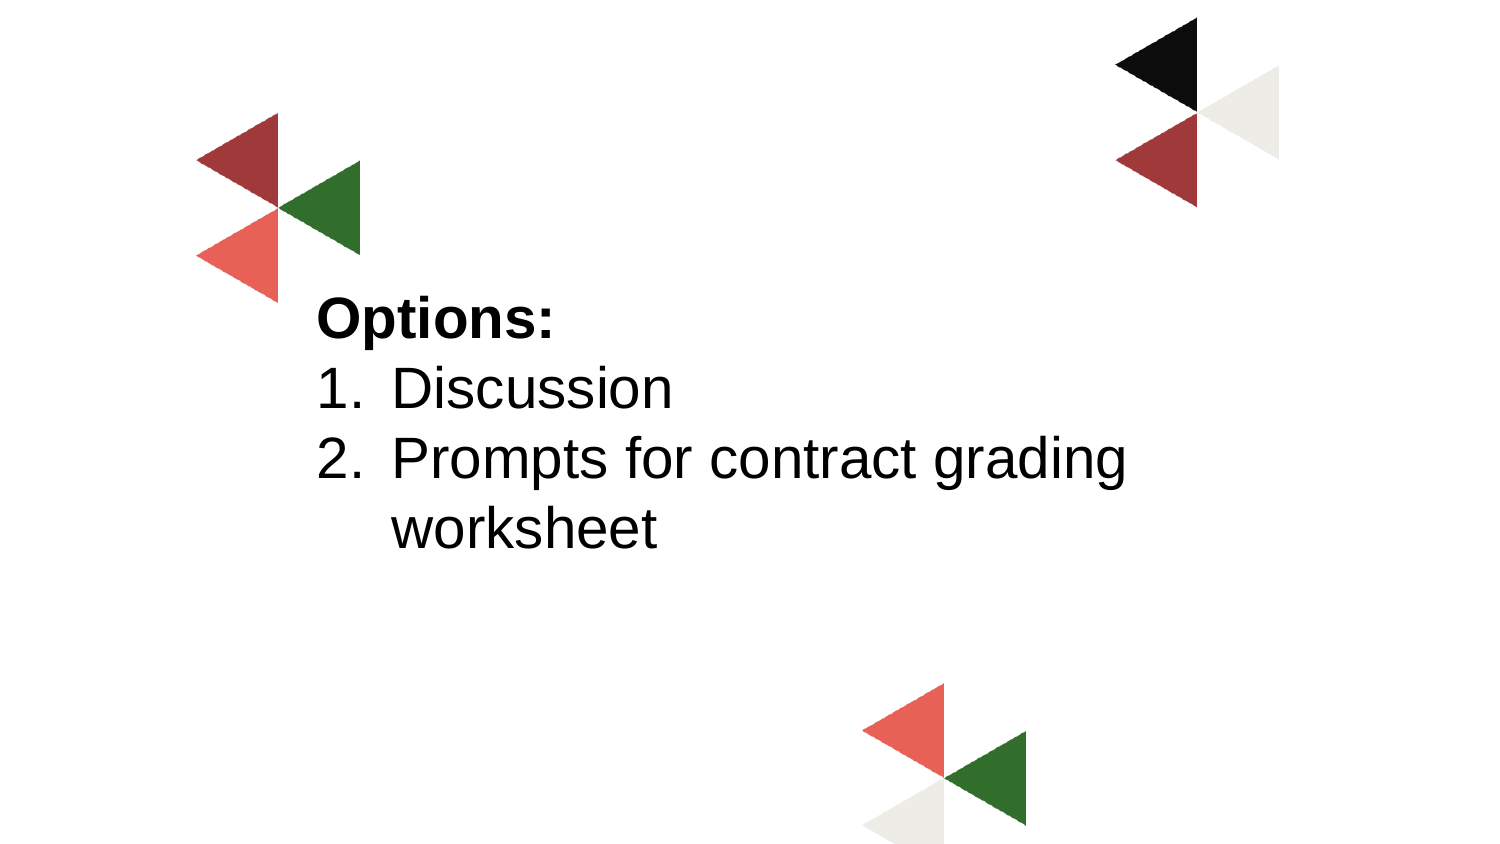

Options:
Discussion
Prompts for contract grading worksheet